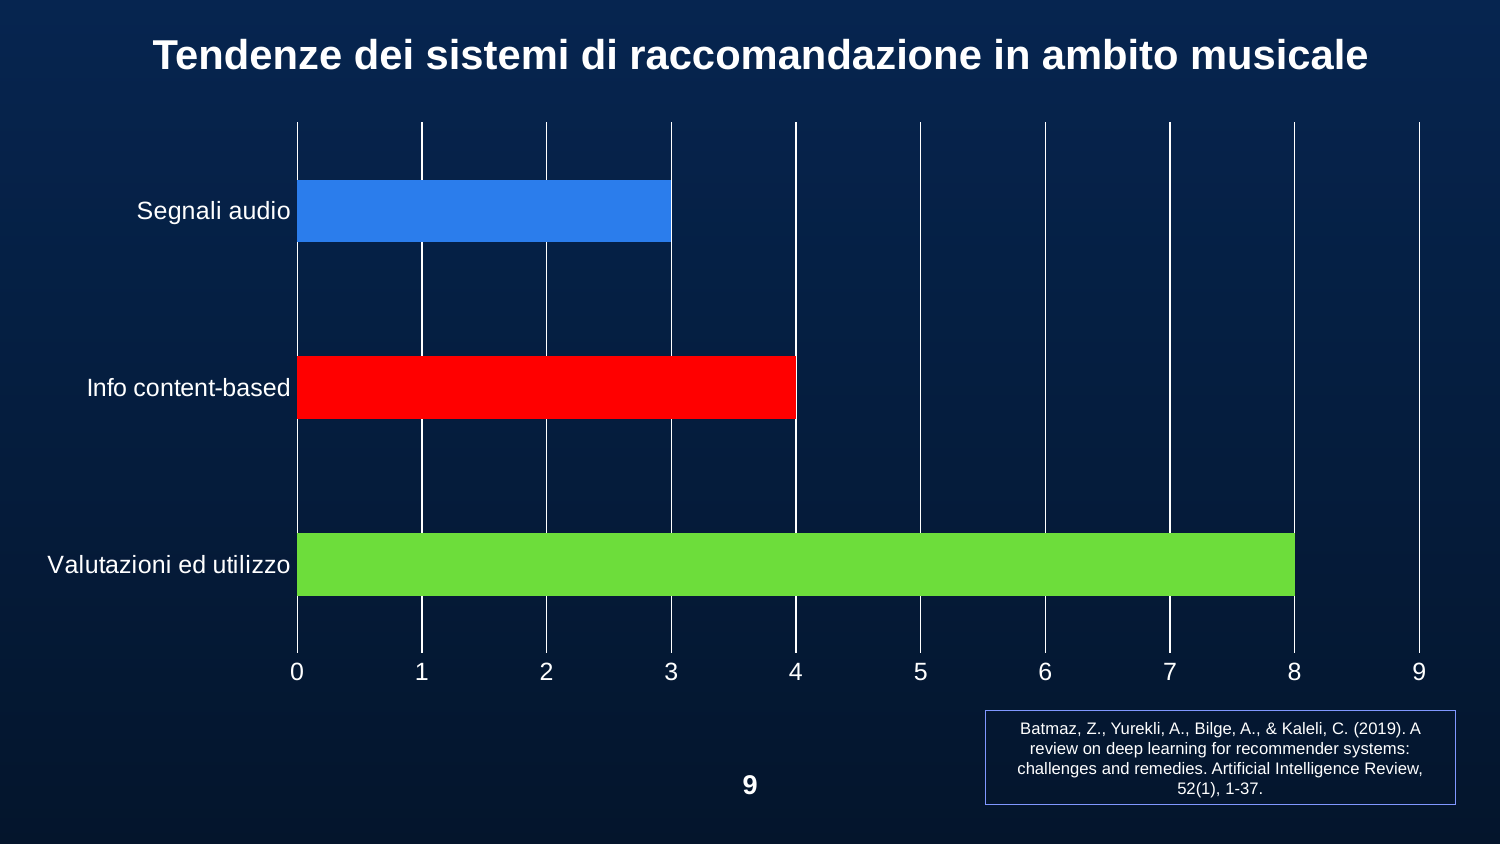

Tendenze dei sistemi di raccomandazione in ambito musicale

### Chart

| Category | Colonna1 |
|---|---|
| Valutazioni ed utilizzo | 8.0 |
| Info content-based | 4.0 |
| Segnali audio | 3.0 |
Batmaz, Z., Yurekli, A., Bilge, A., & Kaleli, C. (2019). A review on deep learning for recommender systems: challenges and remedies. Artificial Intelligence Review, 52(1), 1-37.
9